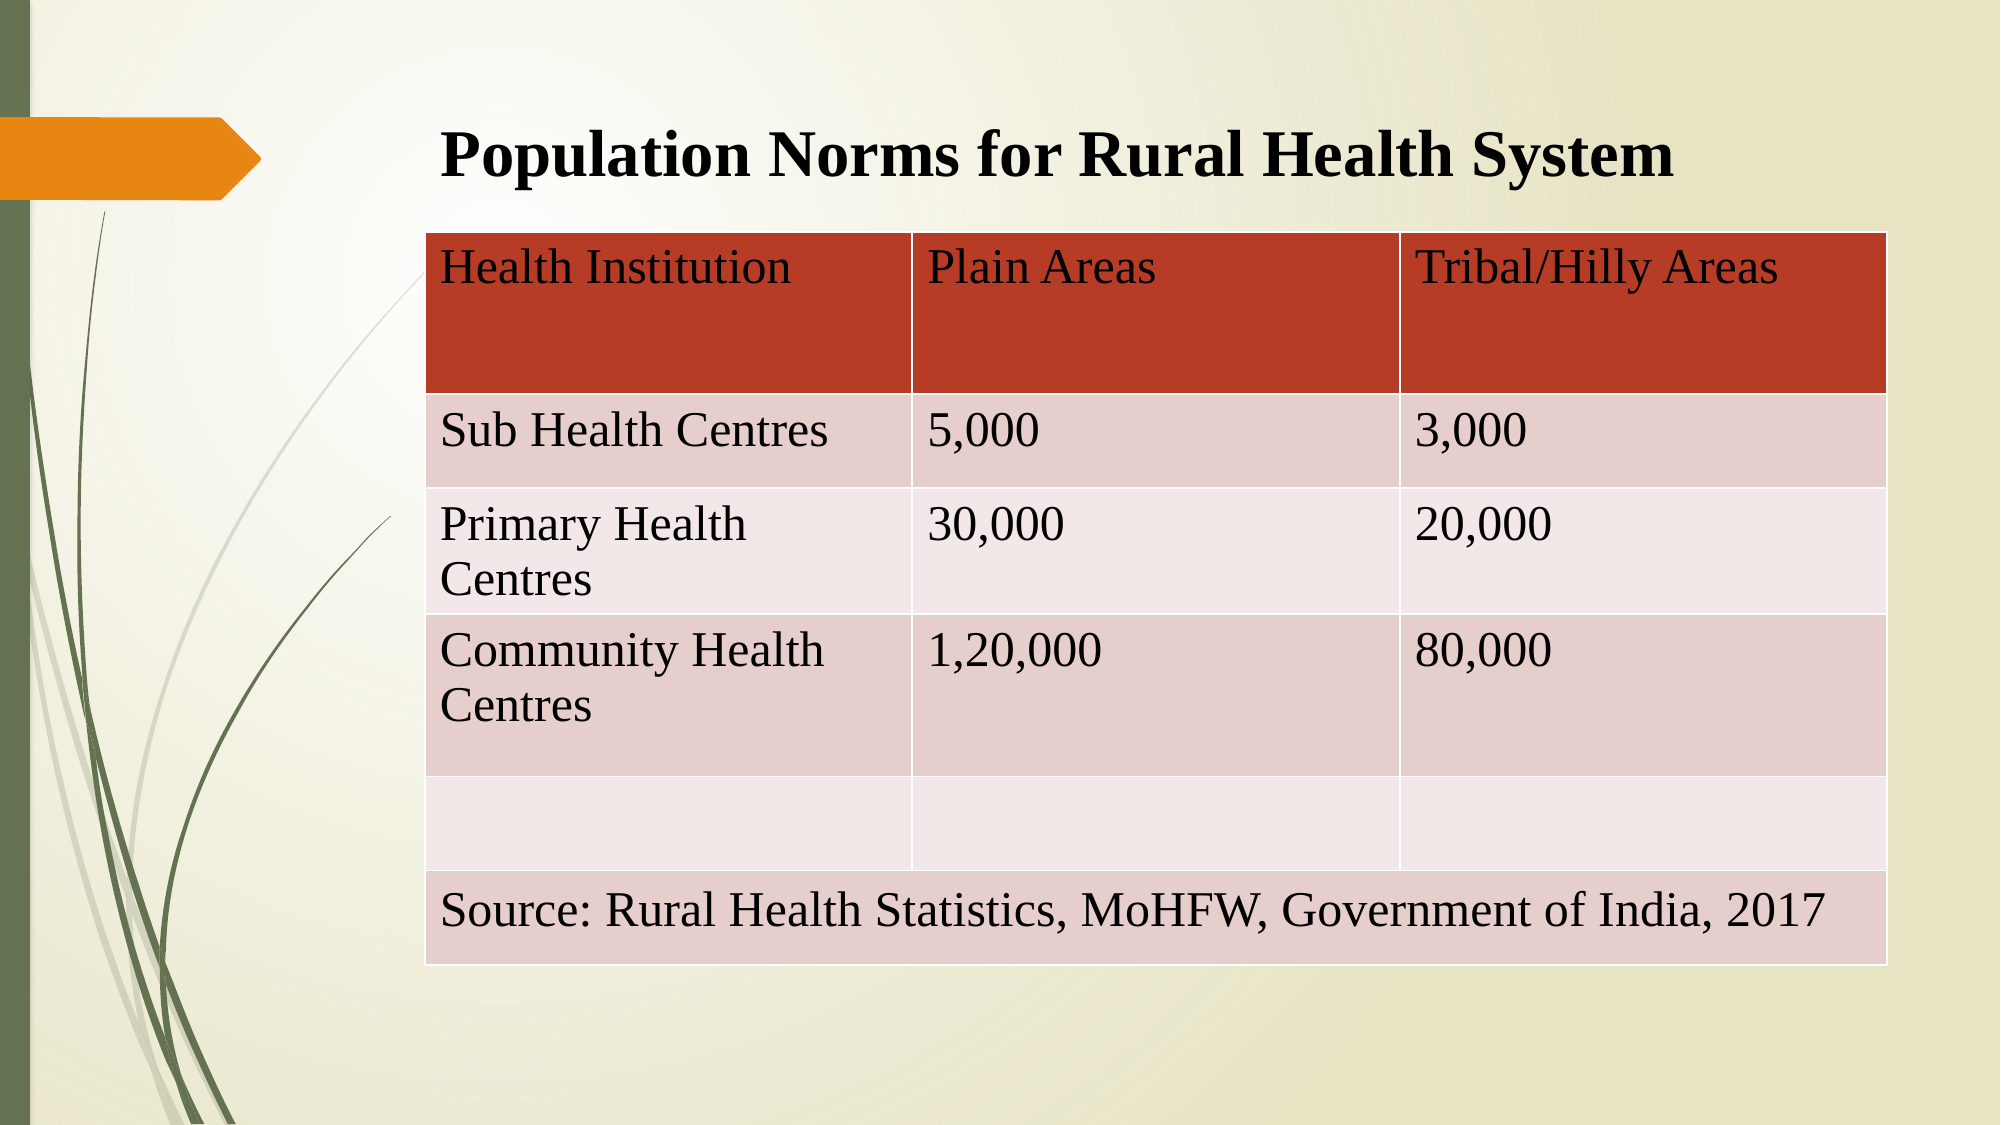

# Population Norms for Rural Health System
| Health Institution | Plain Areas | Tribal/Hilly Areas |
| --- | --- | --- |
| Sub Health Centres | 5,000 | 3,000 |
| Primary Health Centres | 30,000 | 20,000 |
| Community Health Centres | 1,20,000 | 80,000 |
|  |  |  |
| Source: Rural Health Statistics, MoHFW, Government of India, 2017 |  |  |